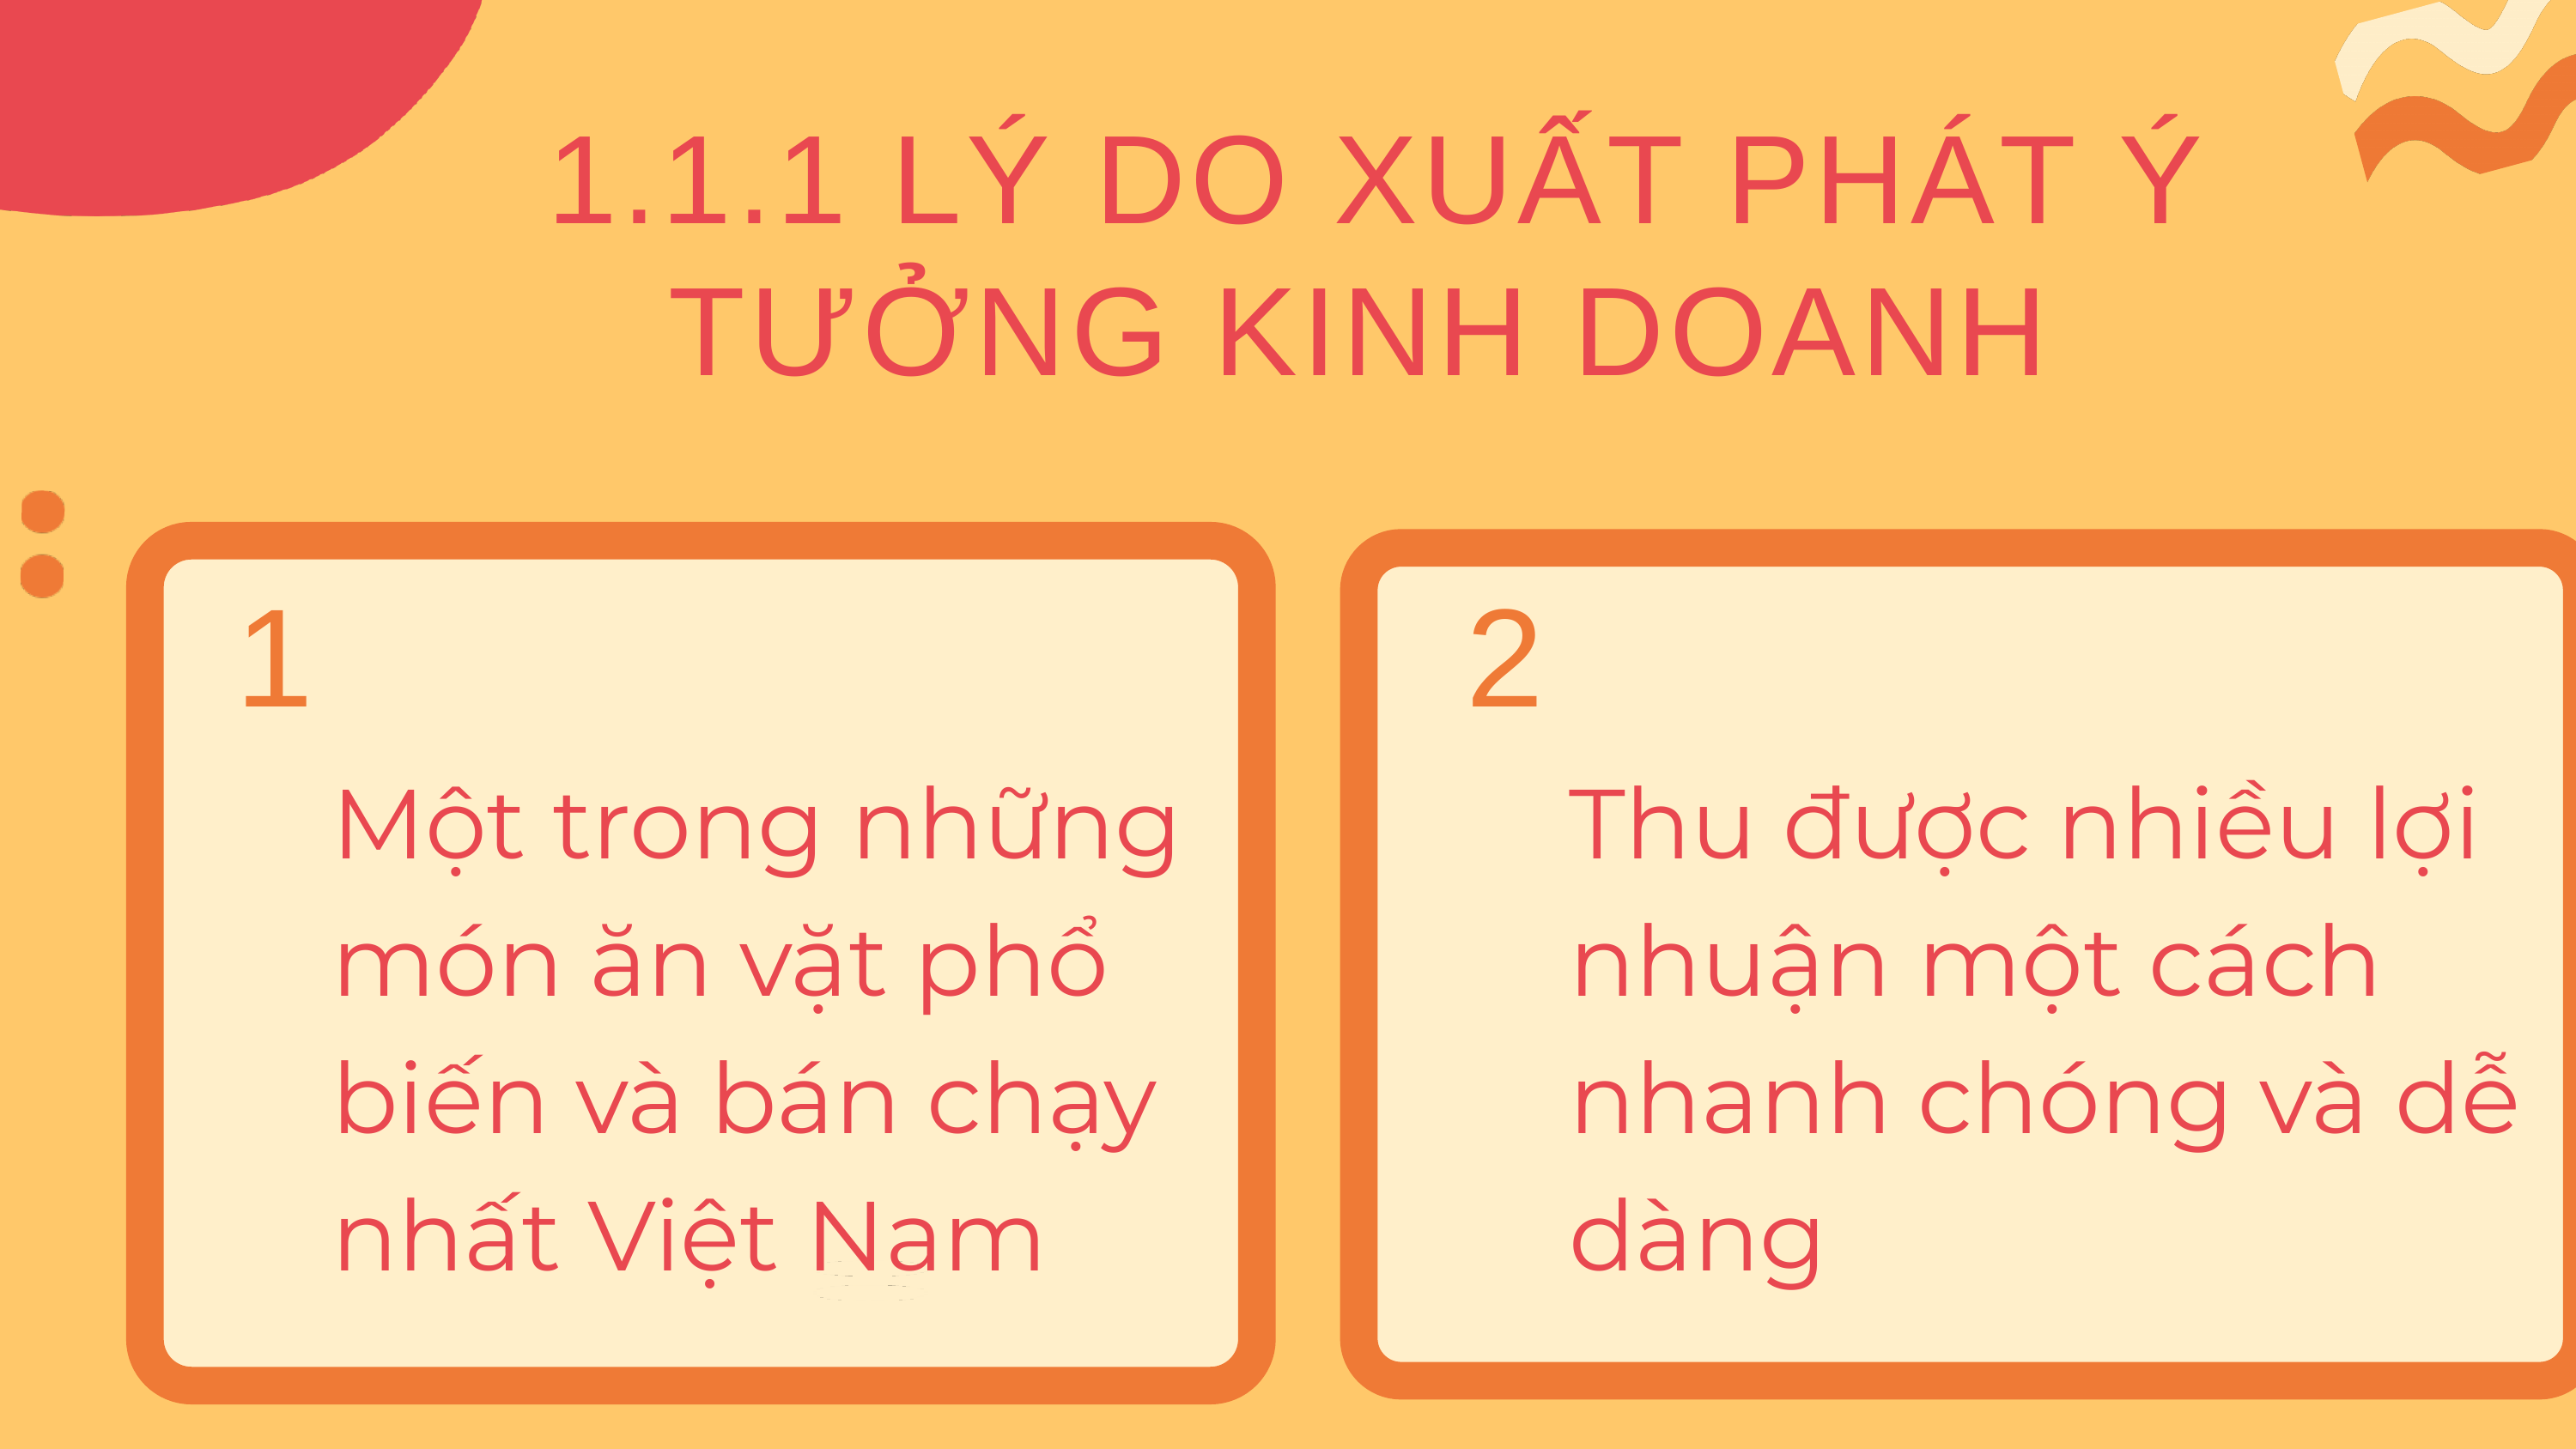

1.1.1 LÝ DO XUẤT PHÁT Ý TƯỞNG KINH DOANH

1
2

Một trong những món ăn vặt phổ biến và bán chạy nhất Việt Nam
Thu được nhiều lợi nhuận một cách nhanh chóng và dễ dàng